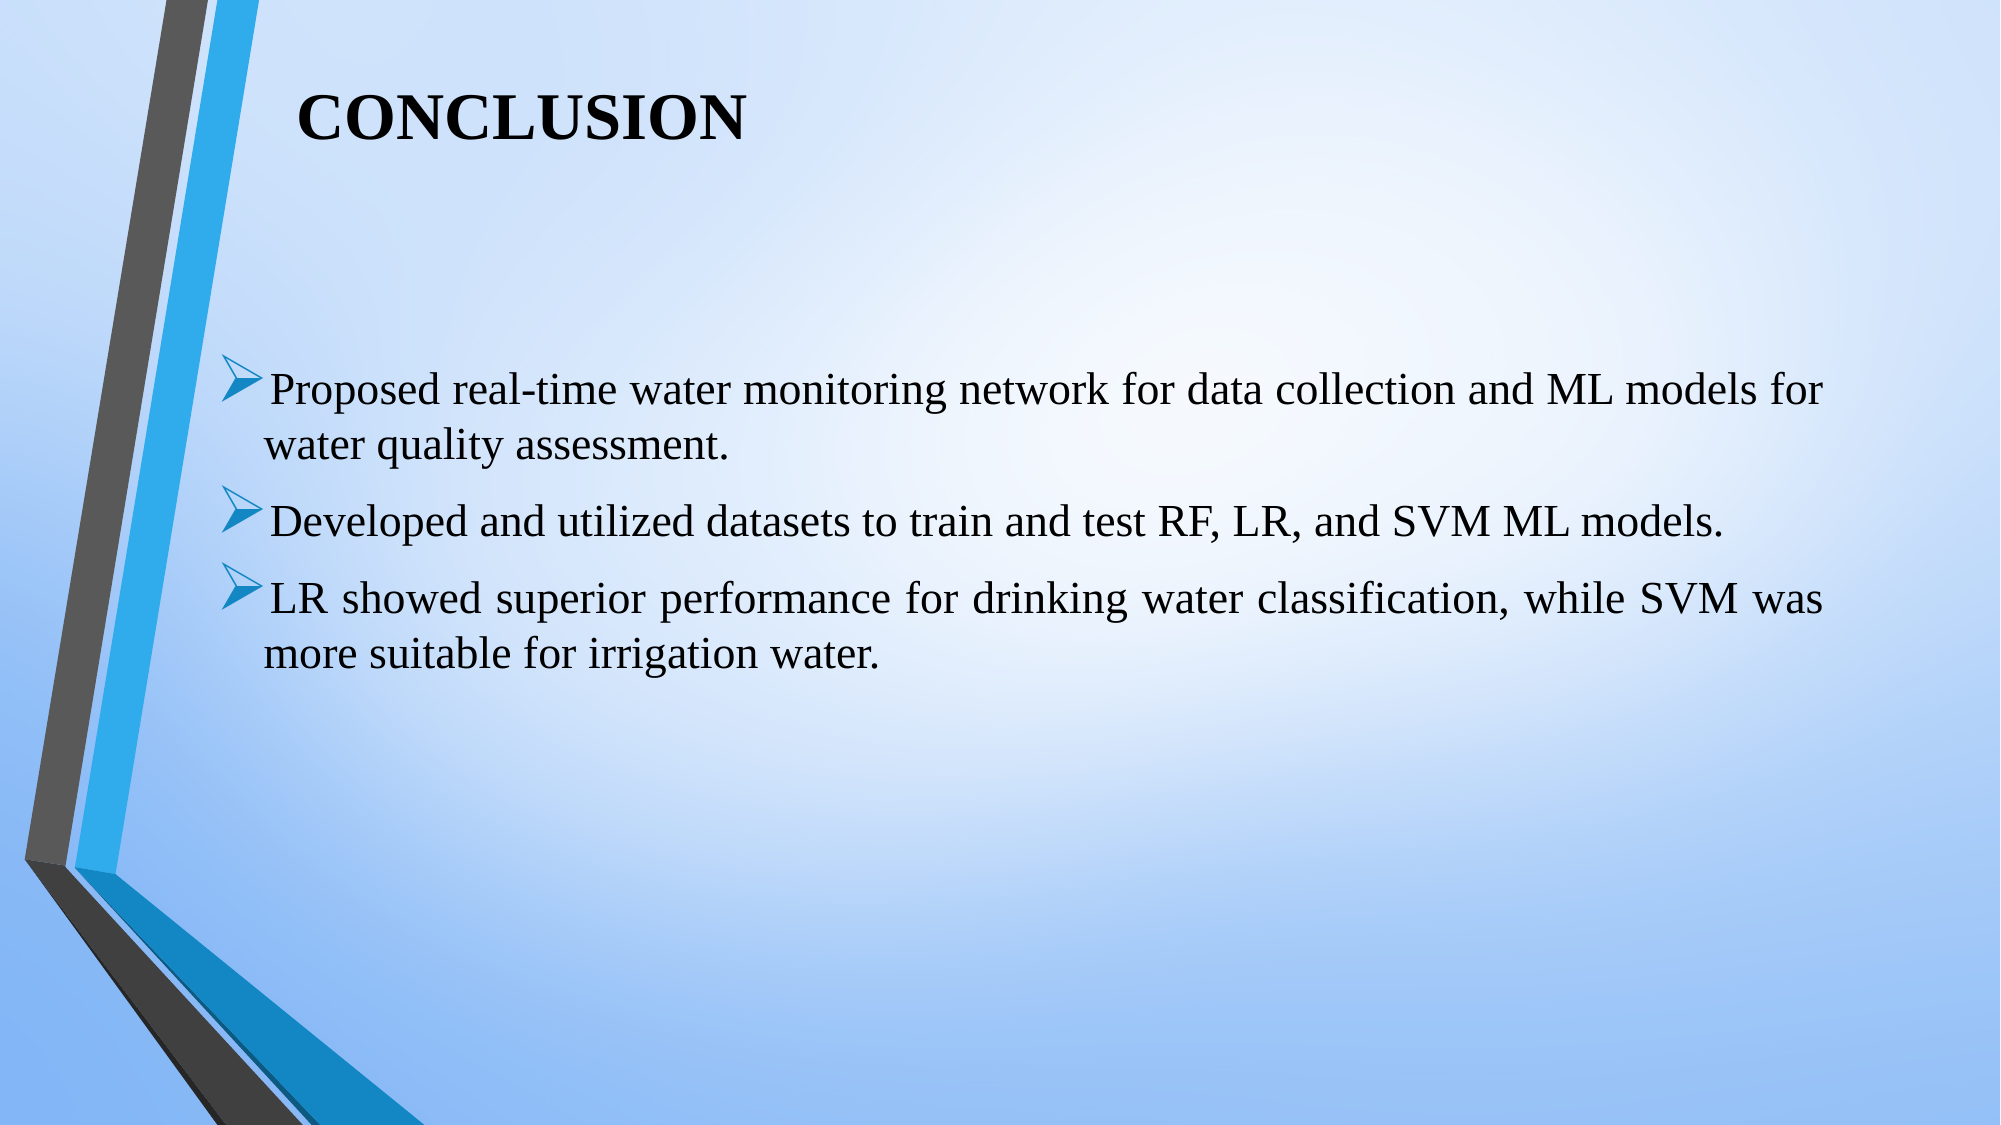

# CONCLUSION
Proposed real-time water monitoring network for data collection and ML models for water quality assessment.
Developed and utilized datasets to train and test RF, LR, and SVM ML models.
LR showed superior performance for drinking water classification, while SVM was more suitable for irrigation water.